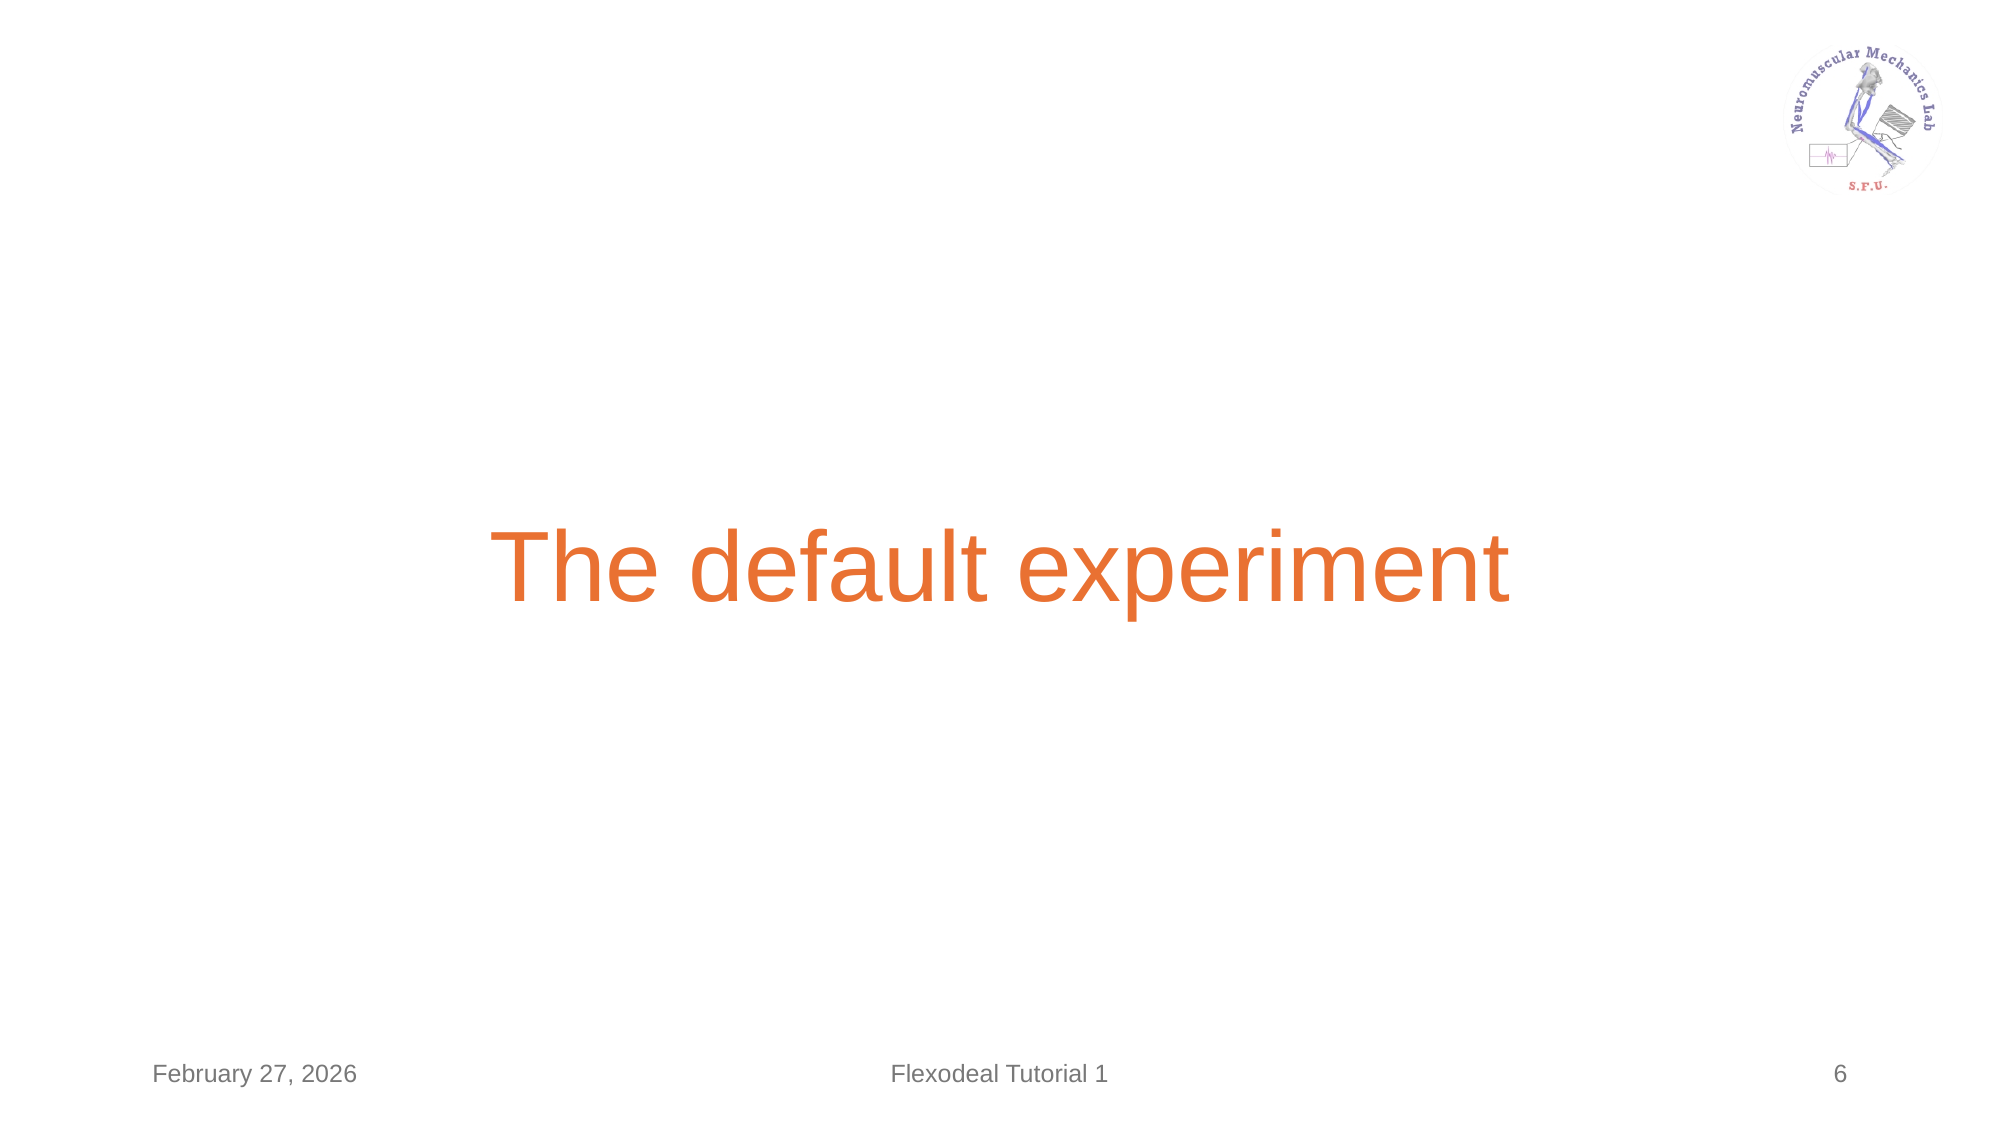

The default experiment
February 27, 2026
Flexodeal Tutorial 1
6